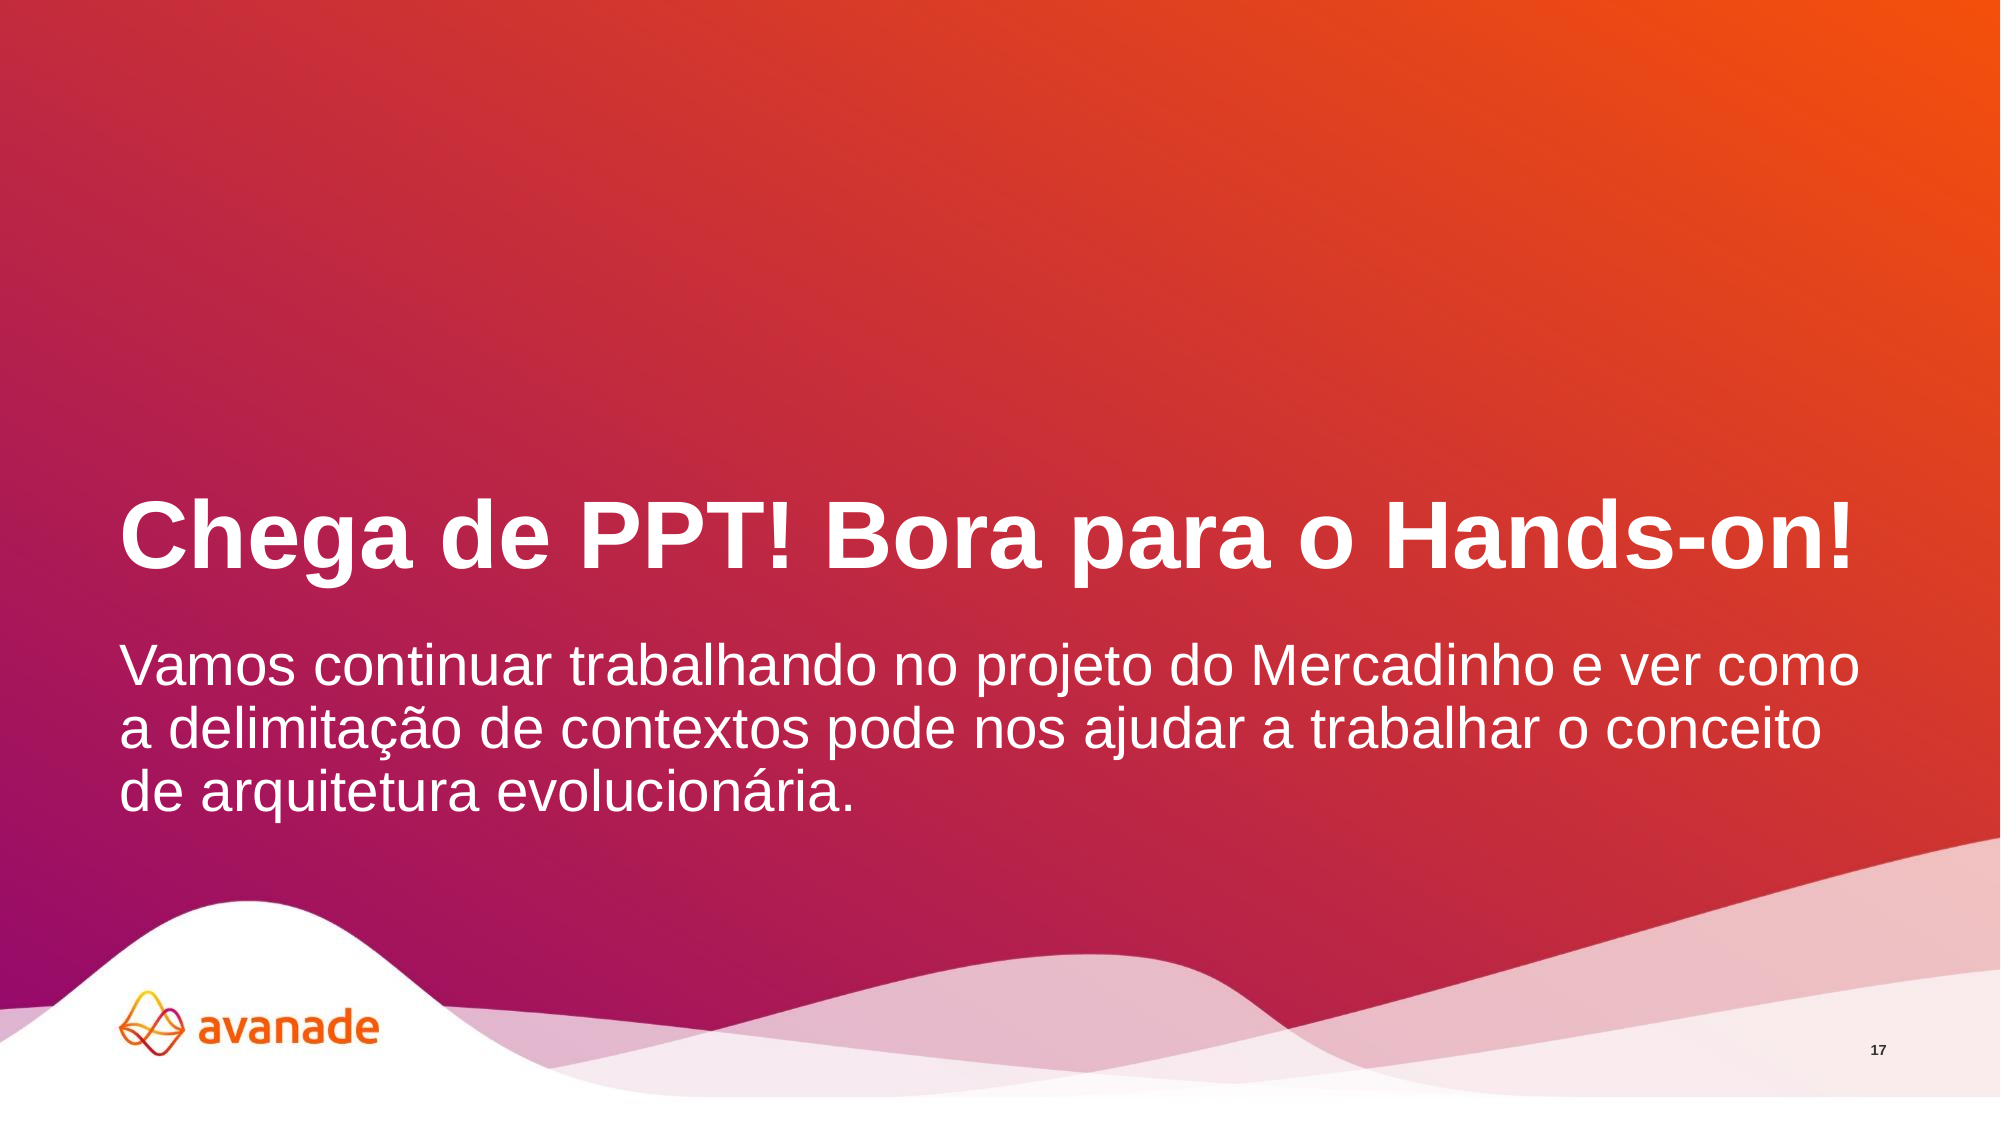

Chega de PPT! Bora para o Hands-on!
Vamos continuar trabalhando no projeto do Mercadinho e ver como a delimitação de contextos pode nos ajudar a trabalhar o conceito de arquitetura evolucionária.
17